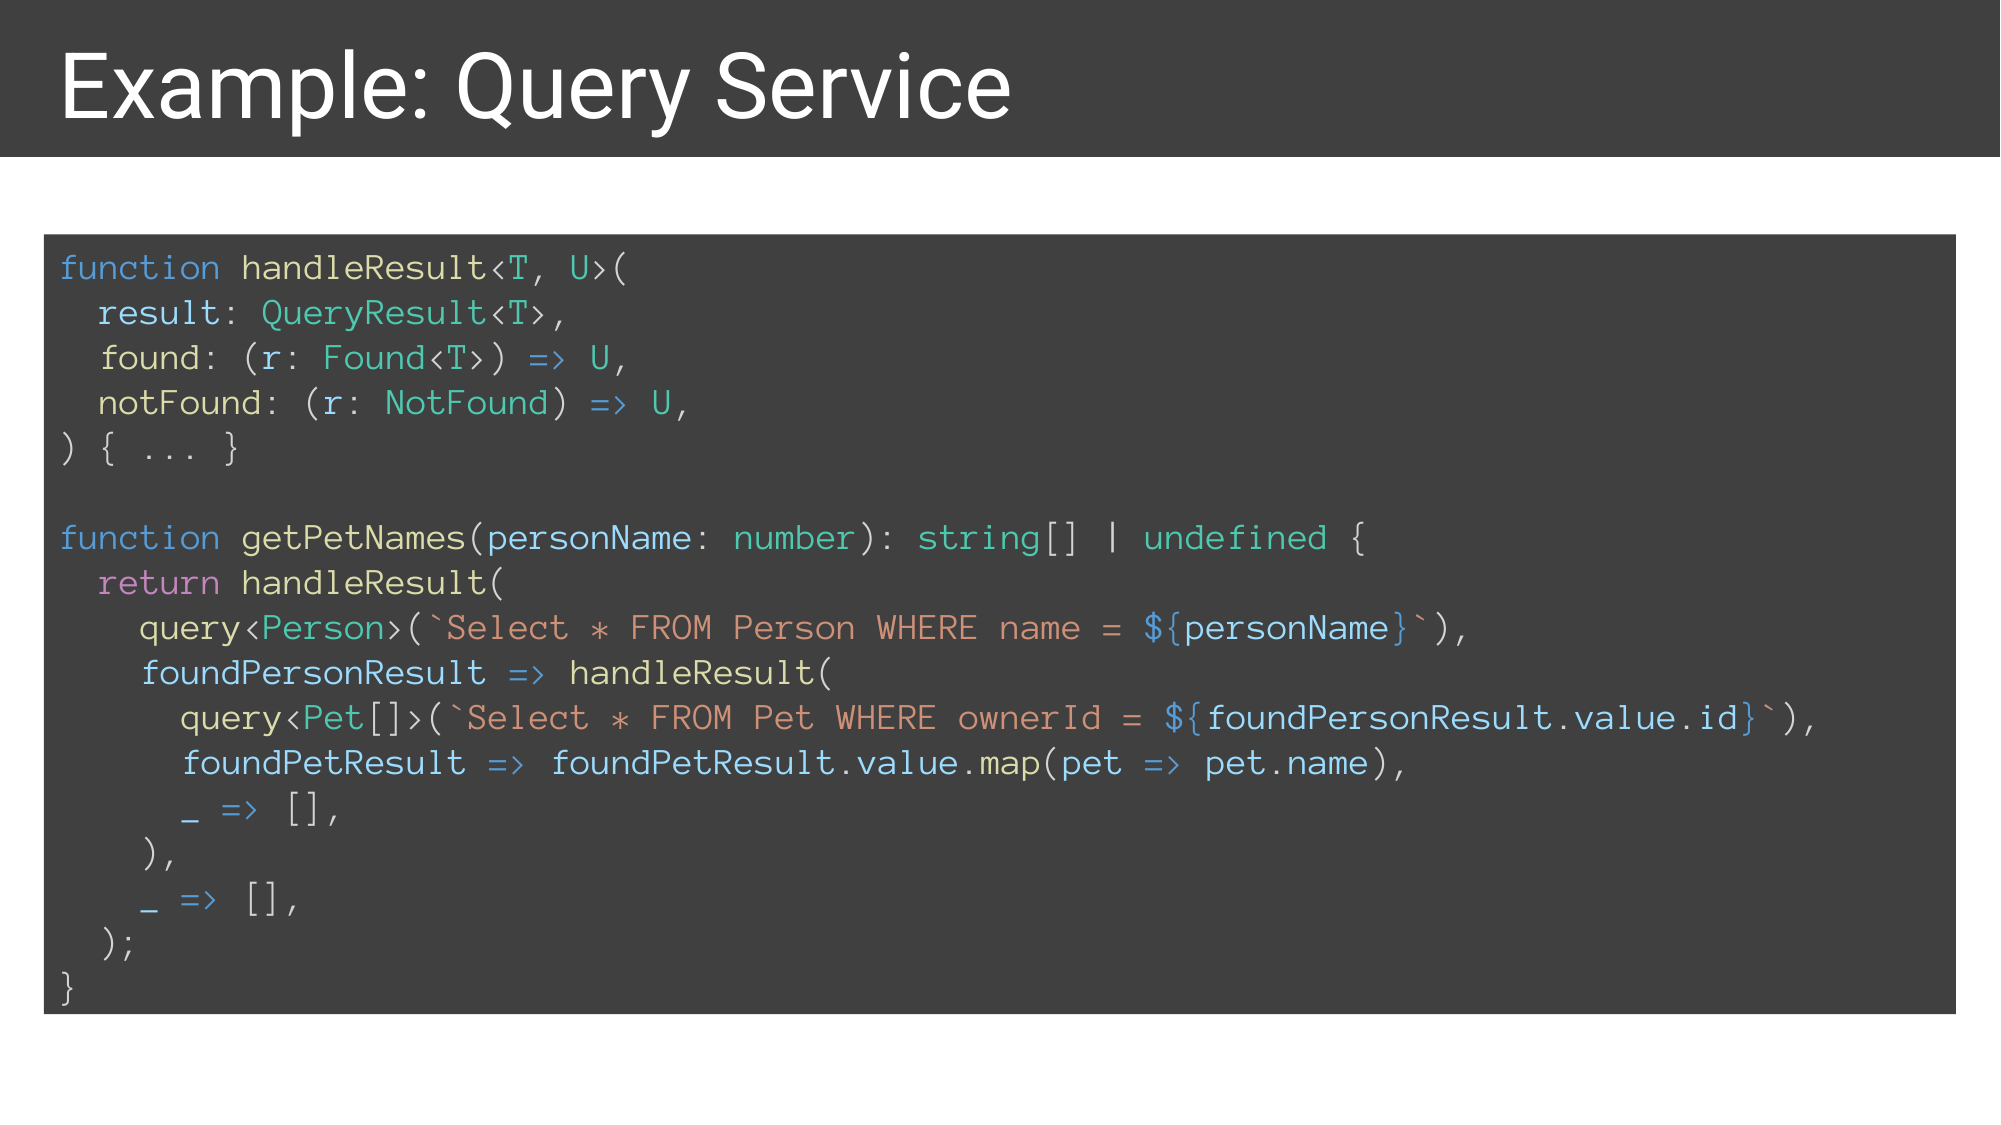

# Example: Query Service
function handleResult<T, U>(
  result: QueryResult<T>,
  found: (r: Found<T>) => U,
  notFound: (r: NotFound) => U,
) { ... }

function getPetNames(personName: number): string[] | undefined {
  return handleResult(
    query<Person>(`Select * FROM Person WHERE name = ${personName}`),
    foundPersonResult => handleResult(
      query<Pet[]>(`Select * FROM Pet WHERE ownerId = ${foundPersonResult.value.id}`),
      foundPetResult => foundPetResult.value.map(pet => pet.name),
      _ => [],
    ),
    _ => [],
  );
}